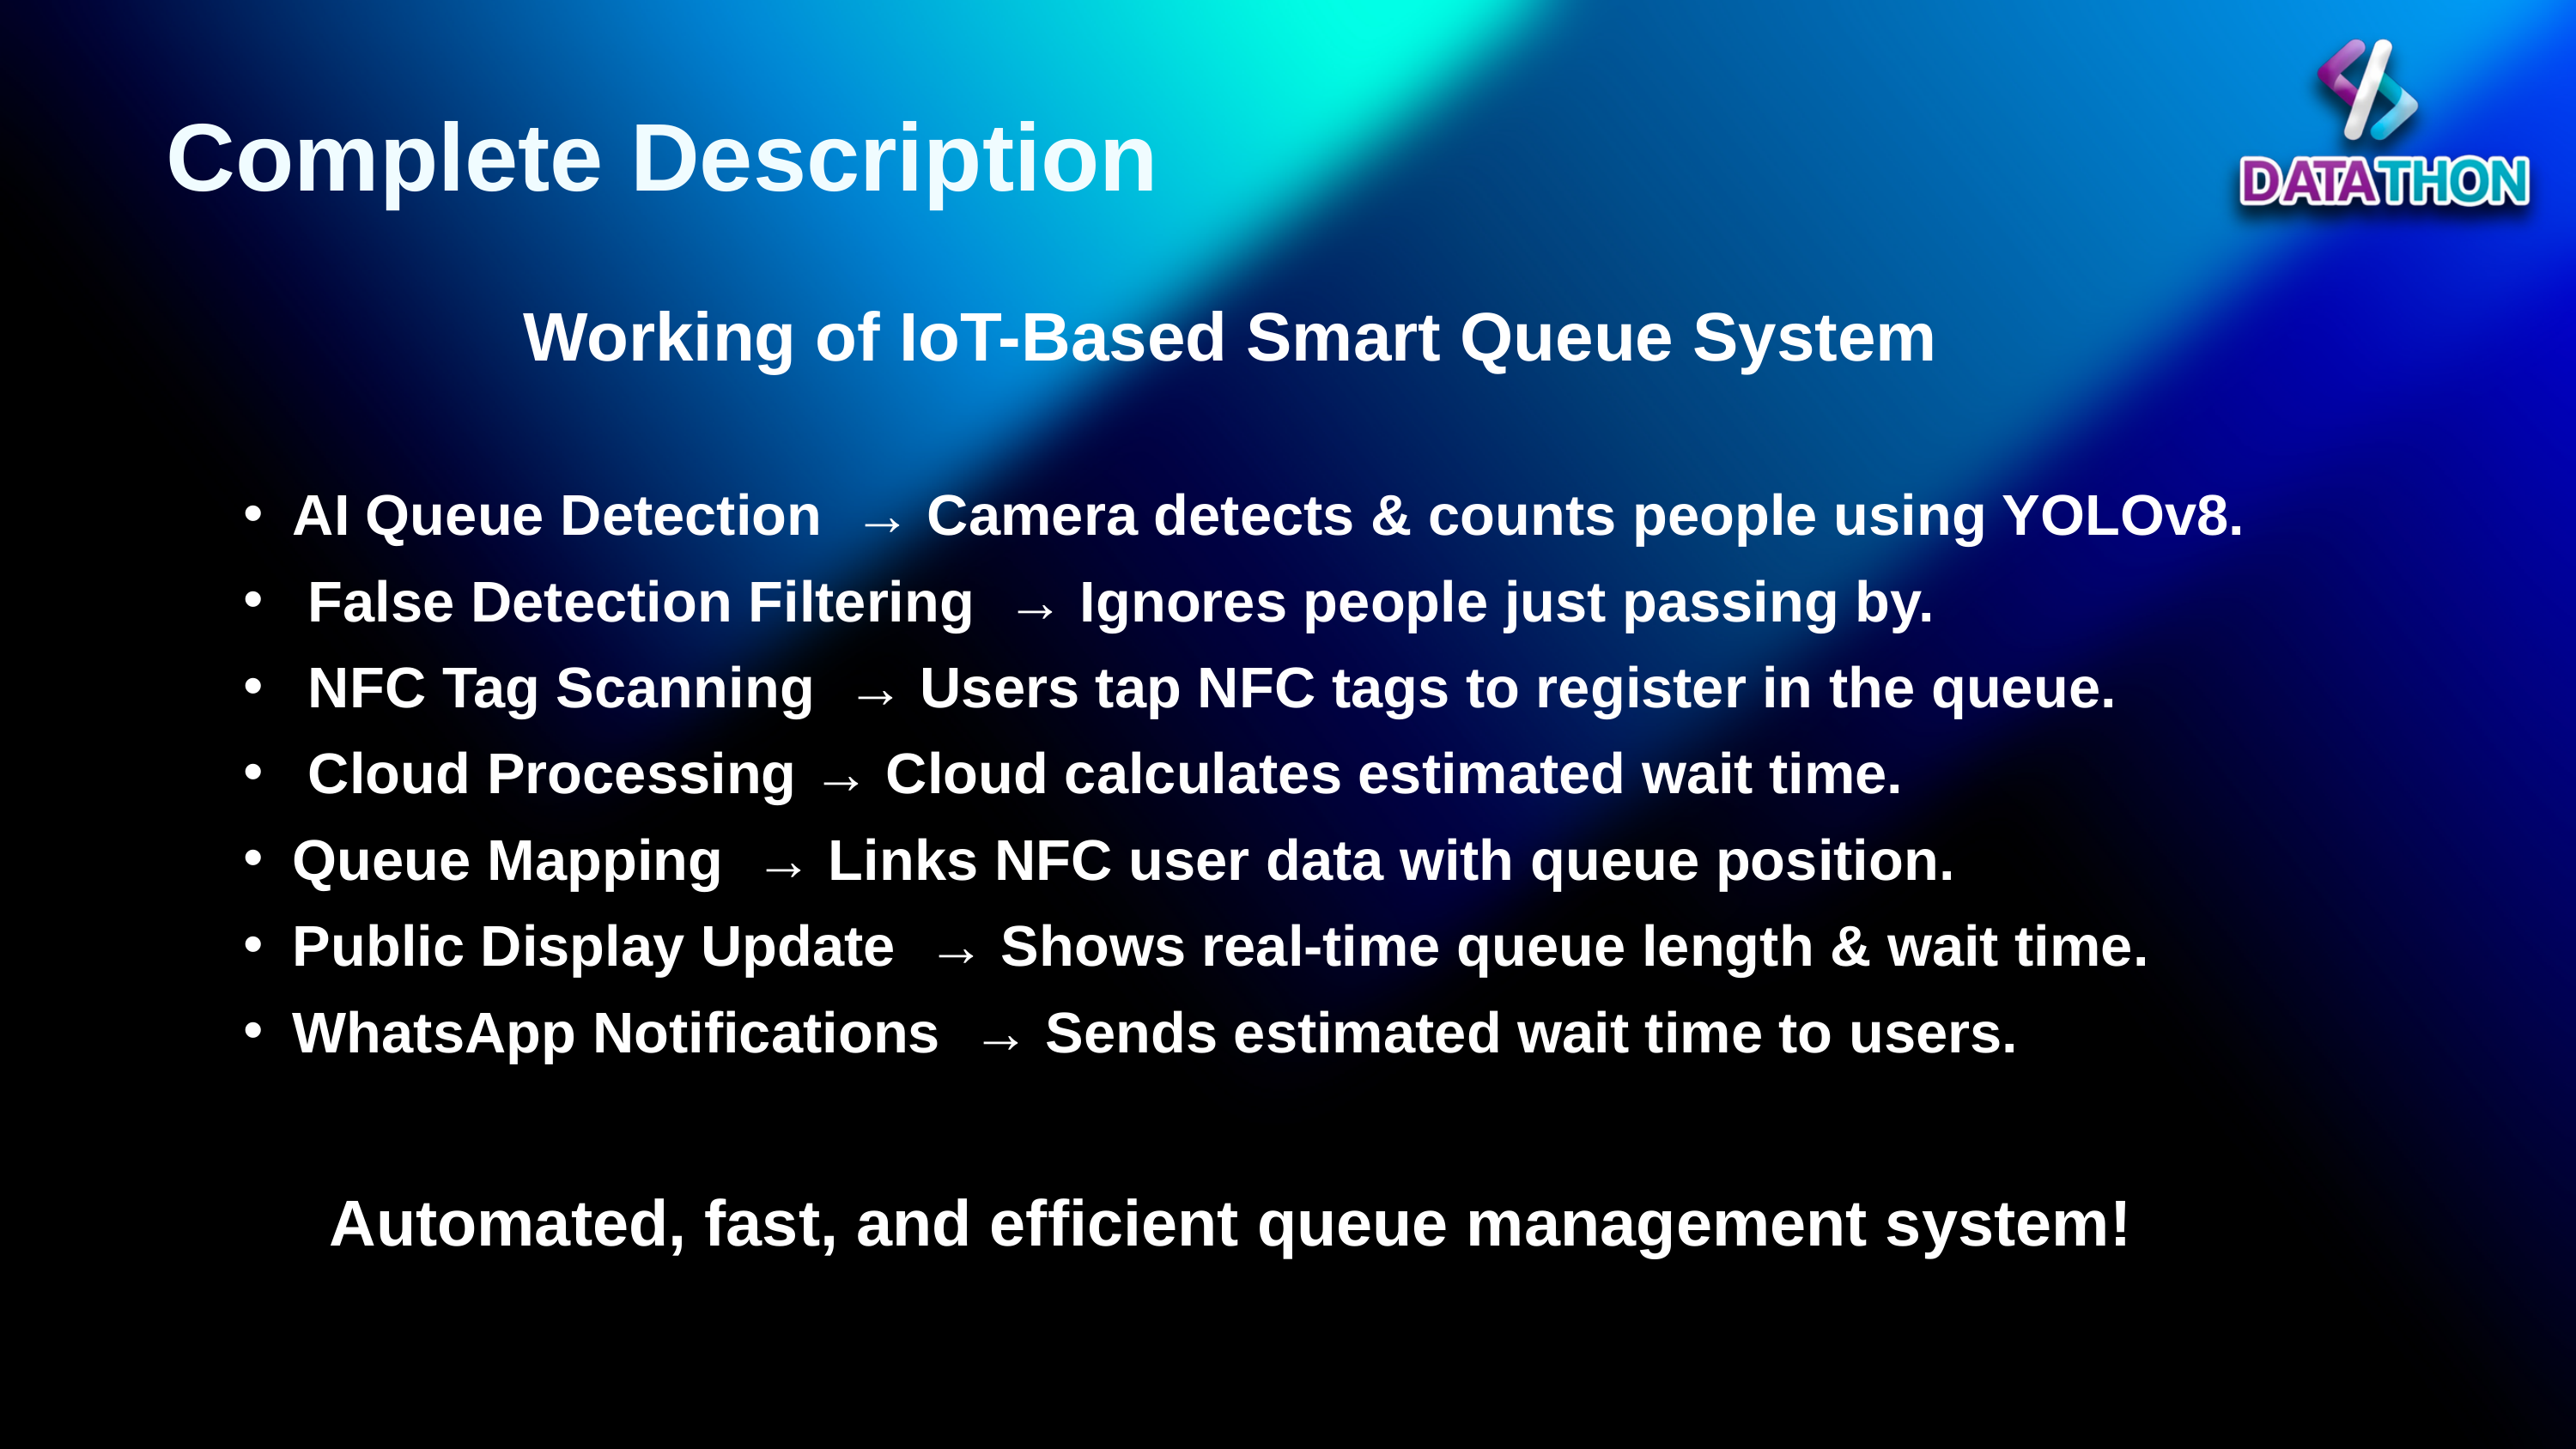

Complete Description
Working of IoT-Based Smart Queue System

AI Queue Detection  → Camera detects & counts people using YOLOv8.
 False Detection Filtering  → Ignores people just passing by.
 NFC Tag Scanning  → Users tap NFC tags to register in the queue.
 Cloud Processing → Cloud calculates estimated wait time.
Queue Mapping  → Links NFC user data with queue position.
Public Display Update  → Shows real-time queue length & wait time.
WhatsApp Notifications  → Sends estimated wait time to users.

Automated, fast, and efficient queue management system!